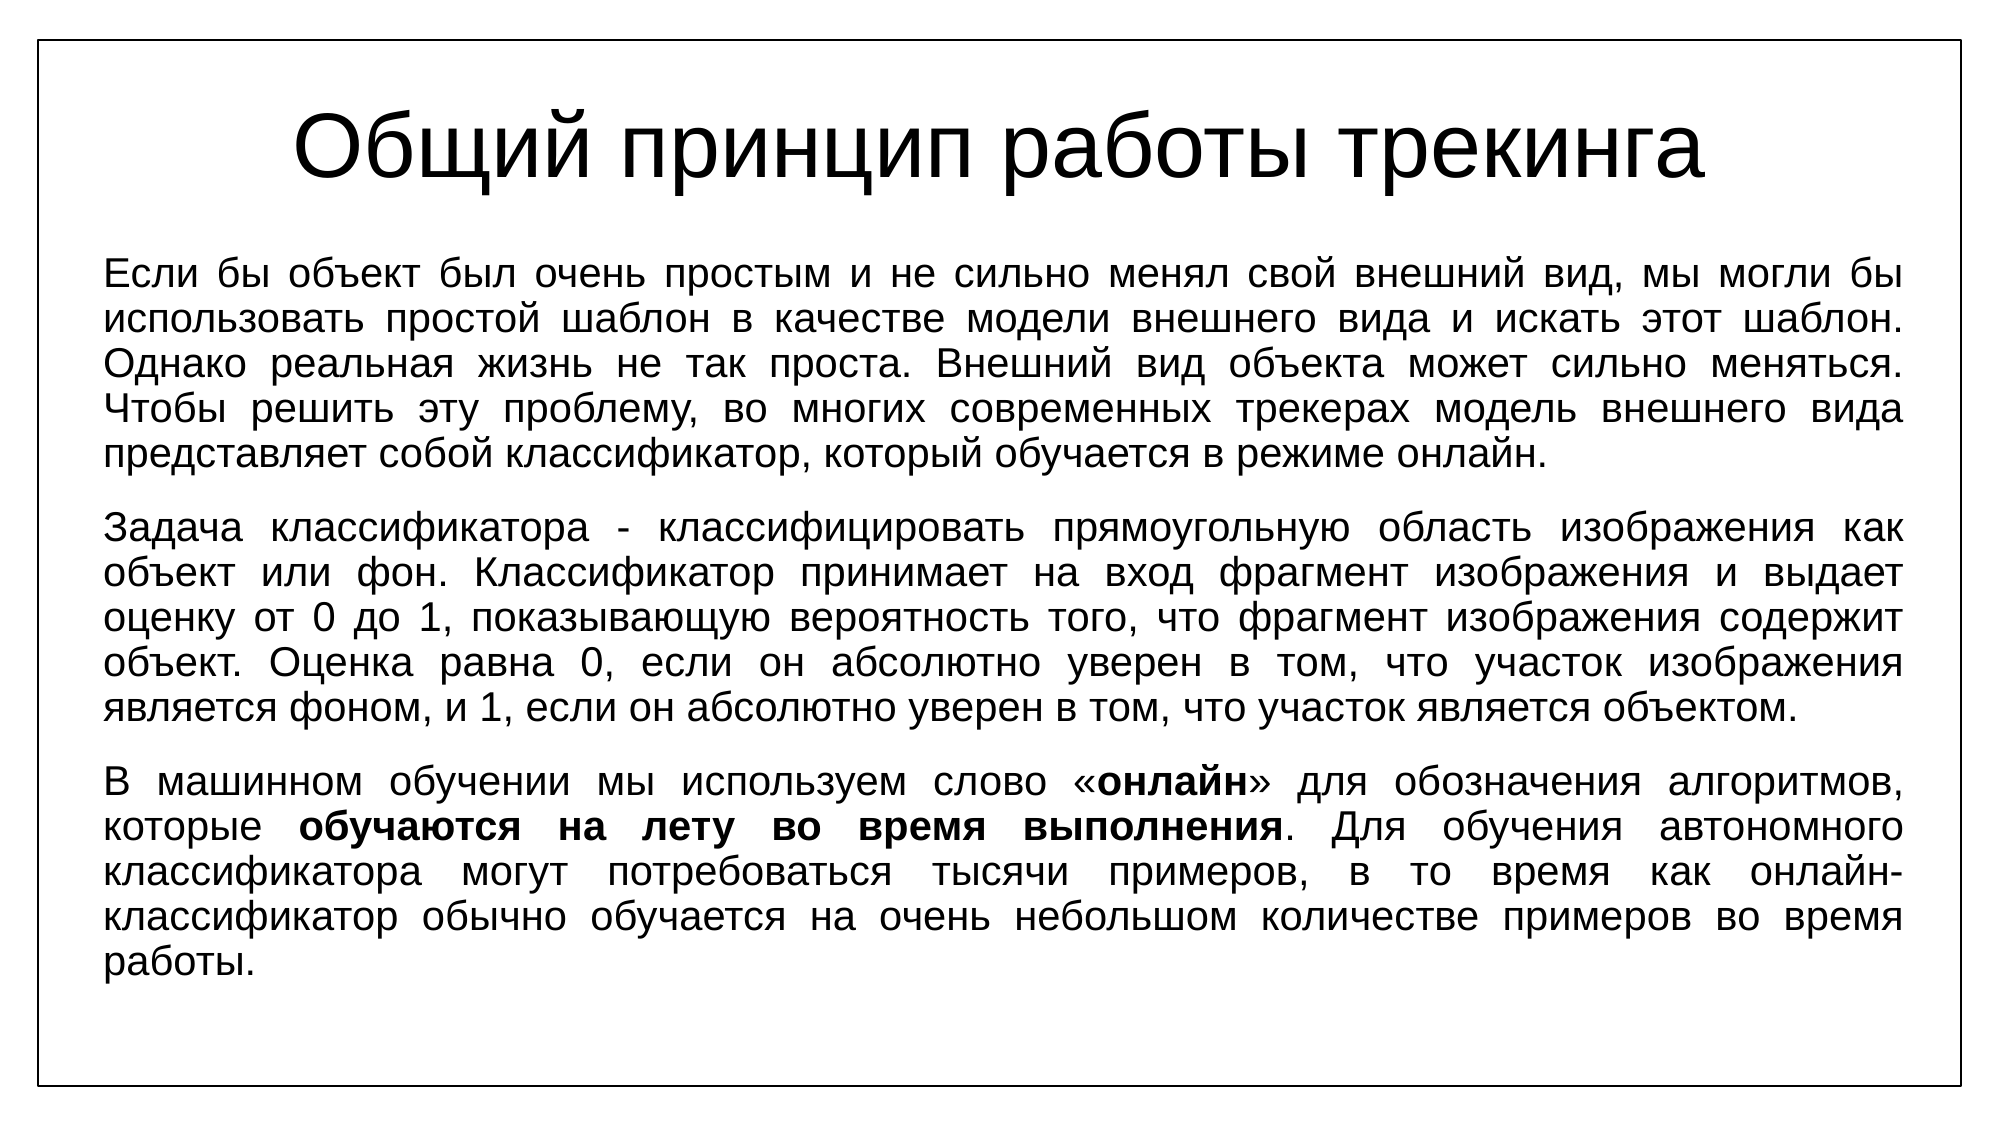

# Общий принцип работы трекинга
Если бы объект был очень простым и не сильно менял свой внешний вид, мы могли бы использовать простой шаблон в качестве модели внешнего вида и искать этот шаблон. Однако реальная жизнь не так проста. Внешний вид объекта может сильно меняться. Чтобы решить эту проблему, во многих современных трекерах модель внешнего вида представляет собой классификатор, который обучается в режиме онлайн.
Задача классификатора - классифицировать прямоугольную область изображения как объект или фон. Классификатор принимает на вход фрагмент изображения и выдает оценку от 0 до 1, показывающую вероятность того, что фрагмент изображения содержит объект. Оценка равна 0, если он абсолютно уверен в том, что участок изображения является фоном, и 1, если он абсолютно уверен в том, что участок является объектом.
В машинном обучении мы используем слово «онлайн» для обозначения алгоритмов, которые обучаются на лету во время выполнения. Для обучения автономного классификатора могут потребоваться тысячи примеров, в то время как онлайн-классификатор обычно обучается на очень небольшом количестве примеров во время работы.